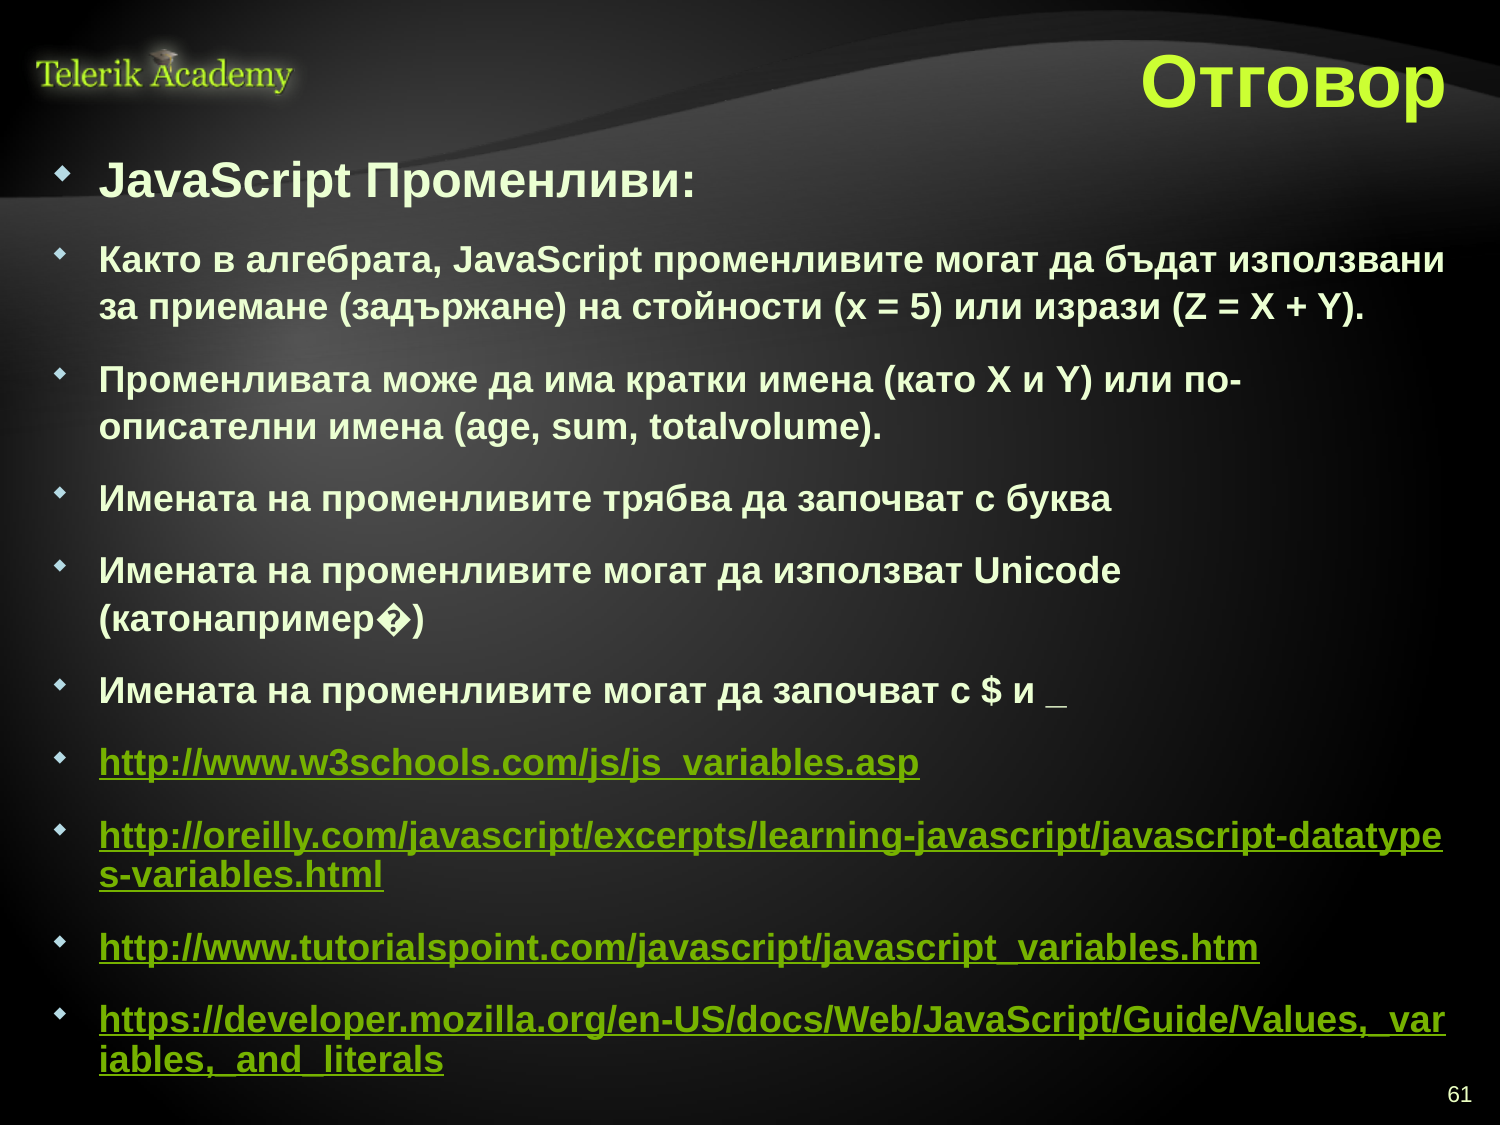

# Отговор
JavaScript Променливи:
Както в алгебрата, JavaScript променливите могат да бъдат използвани за приемане (задържане) на стойности (х = 5) или изрази (Z = X + Y).
Променливата може да има кратки имена (като X и Y) или по-описателни имена (age, sum, totalvolume).
Имената на променливите трябва да започват с буква
Имената на променливите могат да използват Unicode (катонапример�)
Имената на променливите могат да започват с $ и _
http://www.w3schools.com/js/js_variables.asp
http://oreilly.com/javascript/excerpts/learning-javascript/javascript-datatypes-variables.html
http://www.tutorialspoint.com/javascript/javascript_variables.htm
https://developer.mozilla.org/en-US/docs/Web/JavaScript/Guide/Values,_variables,_and_literals

61